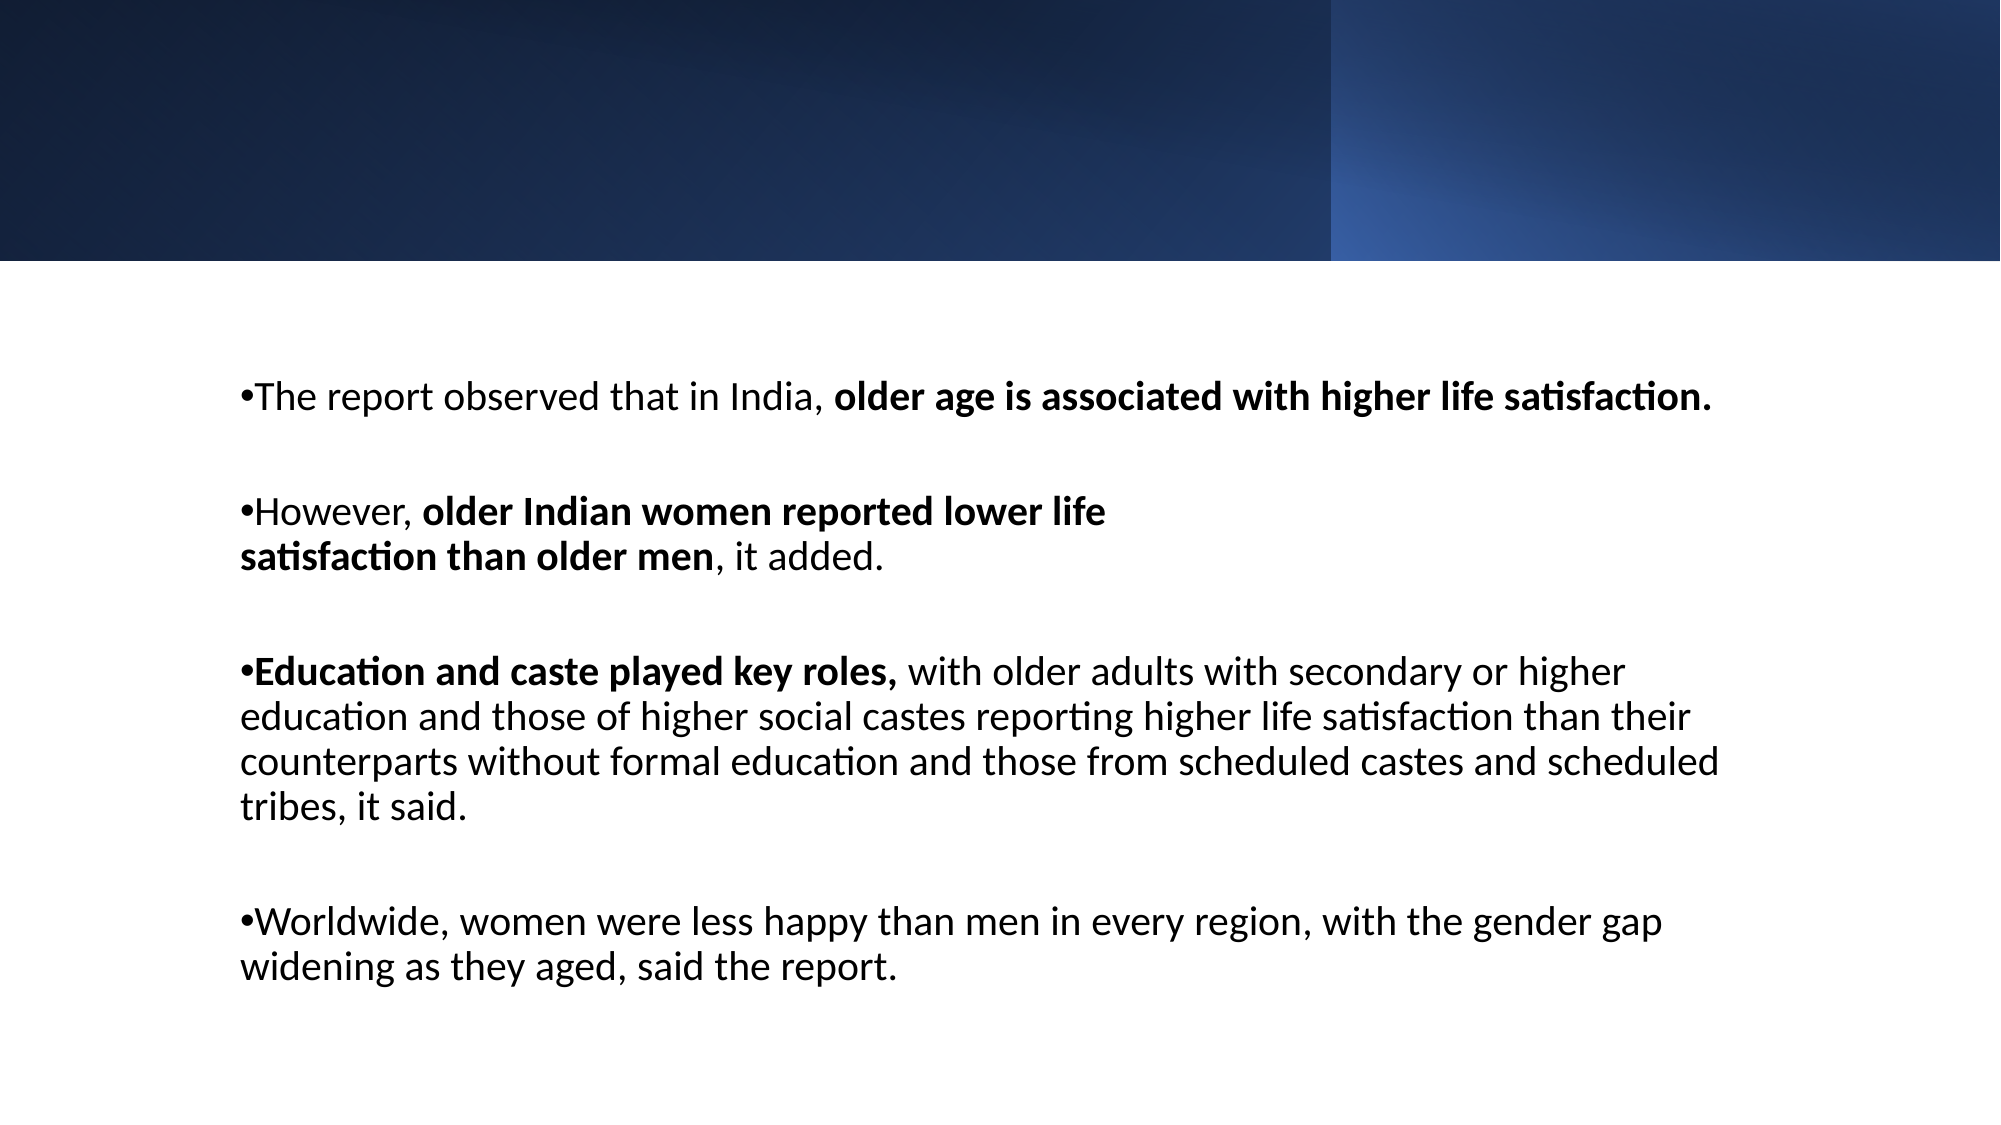

The report observed that in India, older age is associated with higher life satisfaction.

However, older Indian women reported lower life
satisfaction than older men, it added.

Education and caste played key roles, with older adults with secondary or higher education and those of higher social castes reporting higher life satisfaction than their counterparts without formal education and those from scheduled castes and scheduled tribes, it said.

Worldwide, women were less happy than men in every region, with the gender gap widening as they aged, said the report.